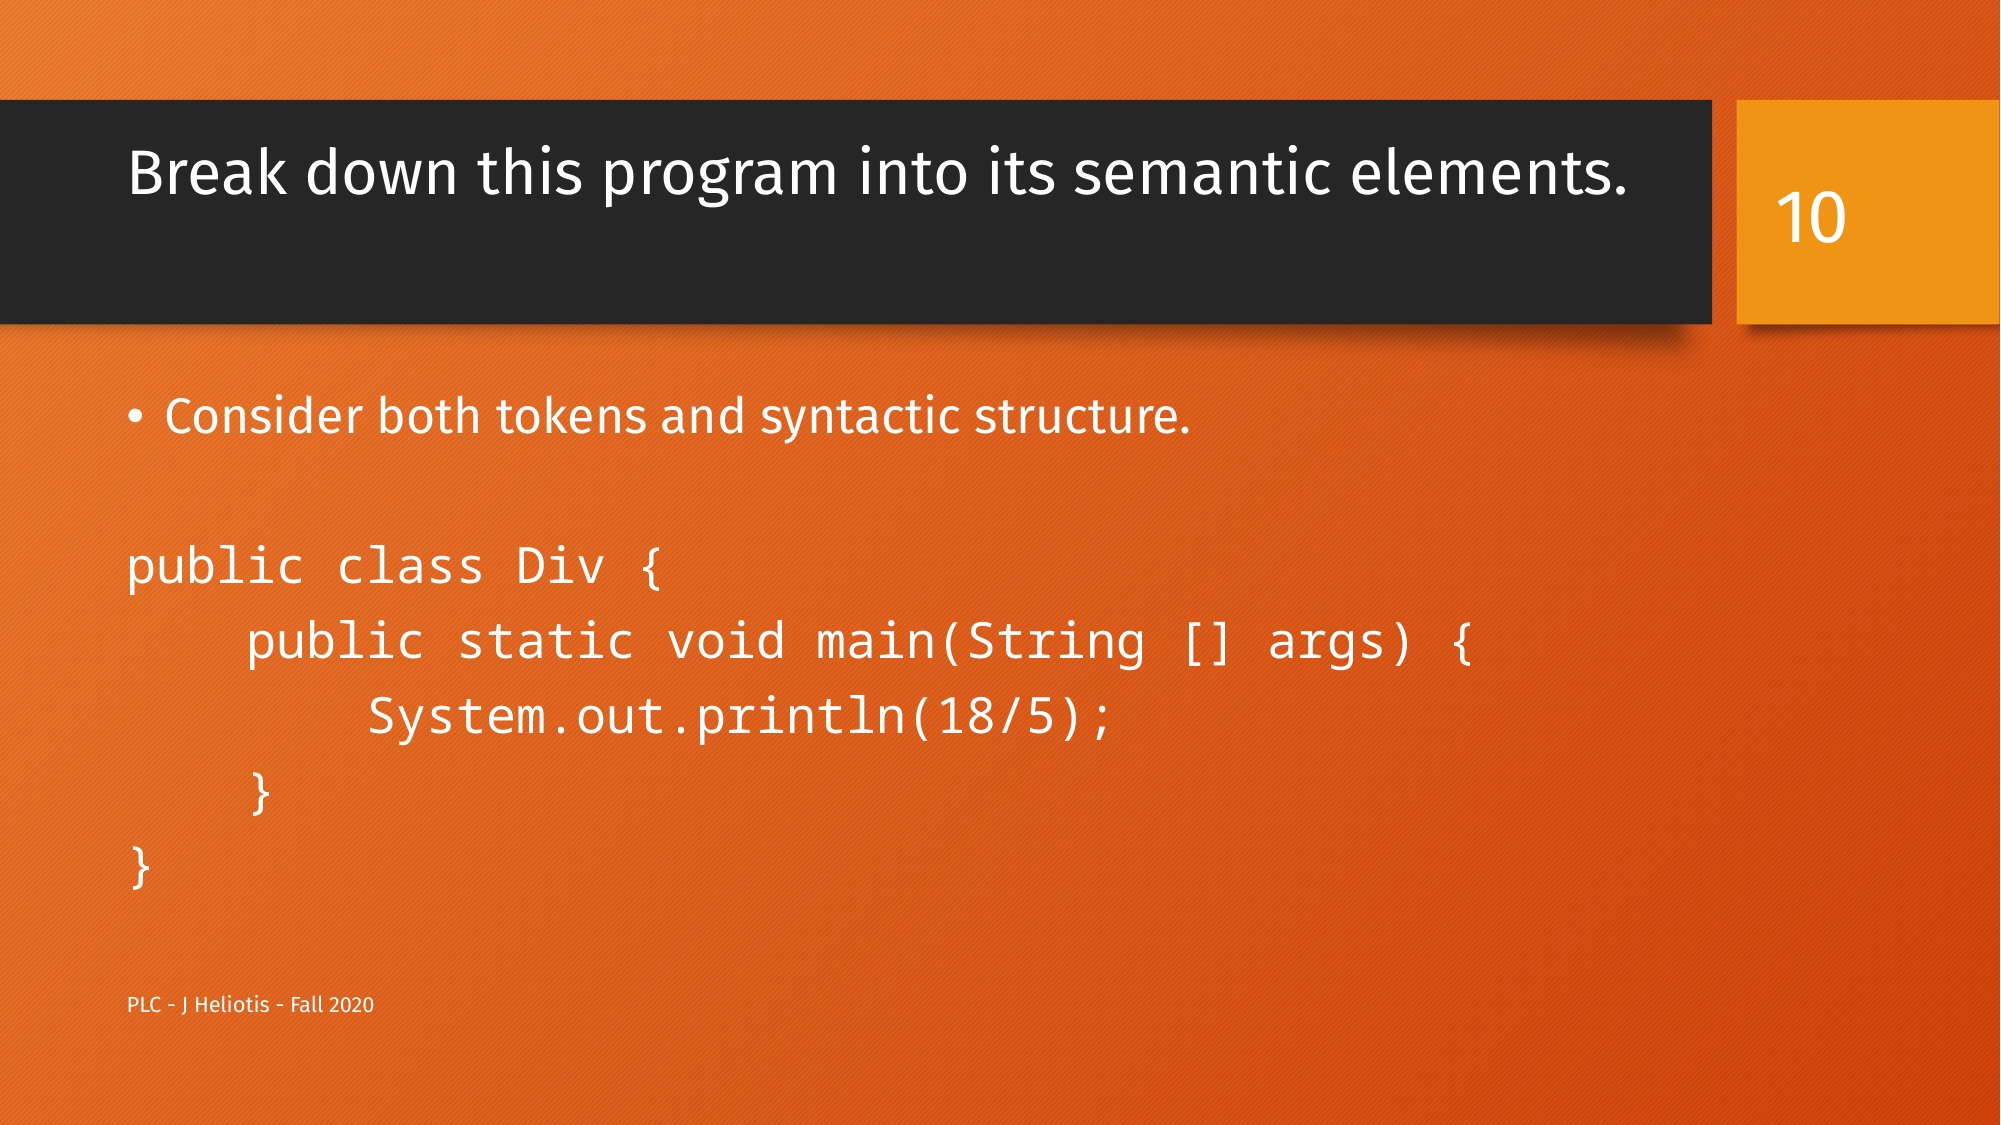

10
# Break down this program into its semantic elements.
Consider both tokens and syntactic structure.

public class Div {
    public static void main(String [] args) {
        System.out.println(18/5);
    }
}

PLC - J Heliotis - Fall 2020